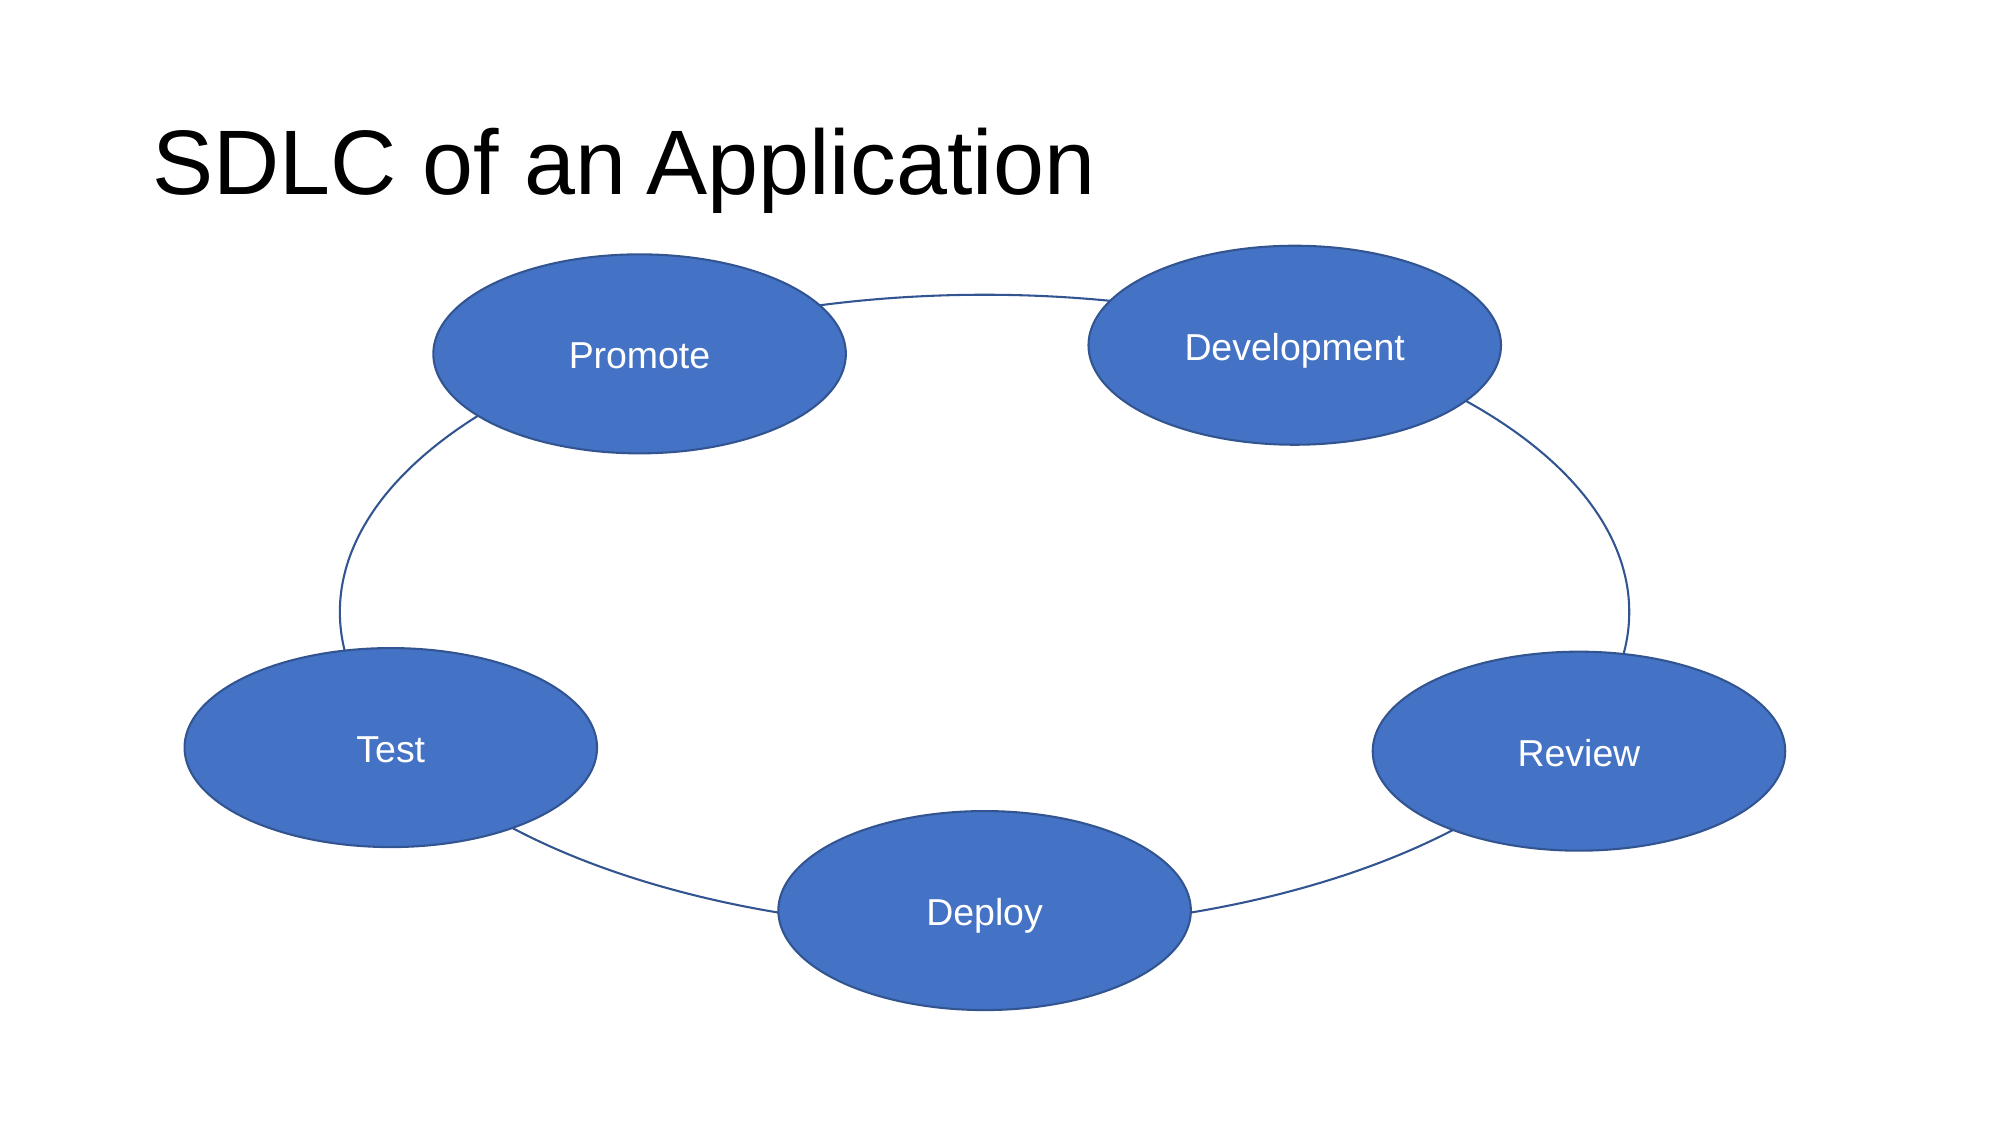

# SDLC of an Application
Development
Promote

Test
Review
Deploy